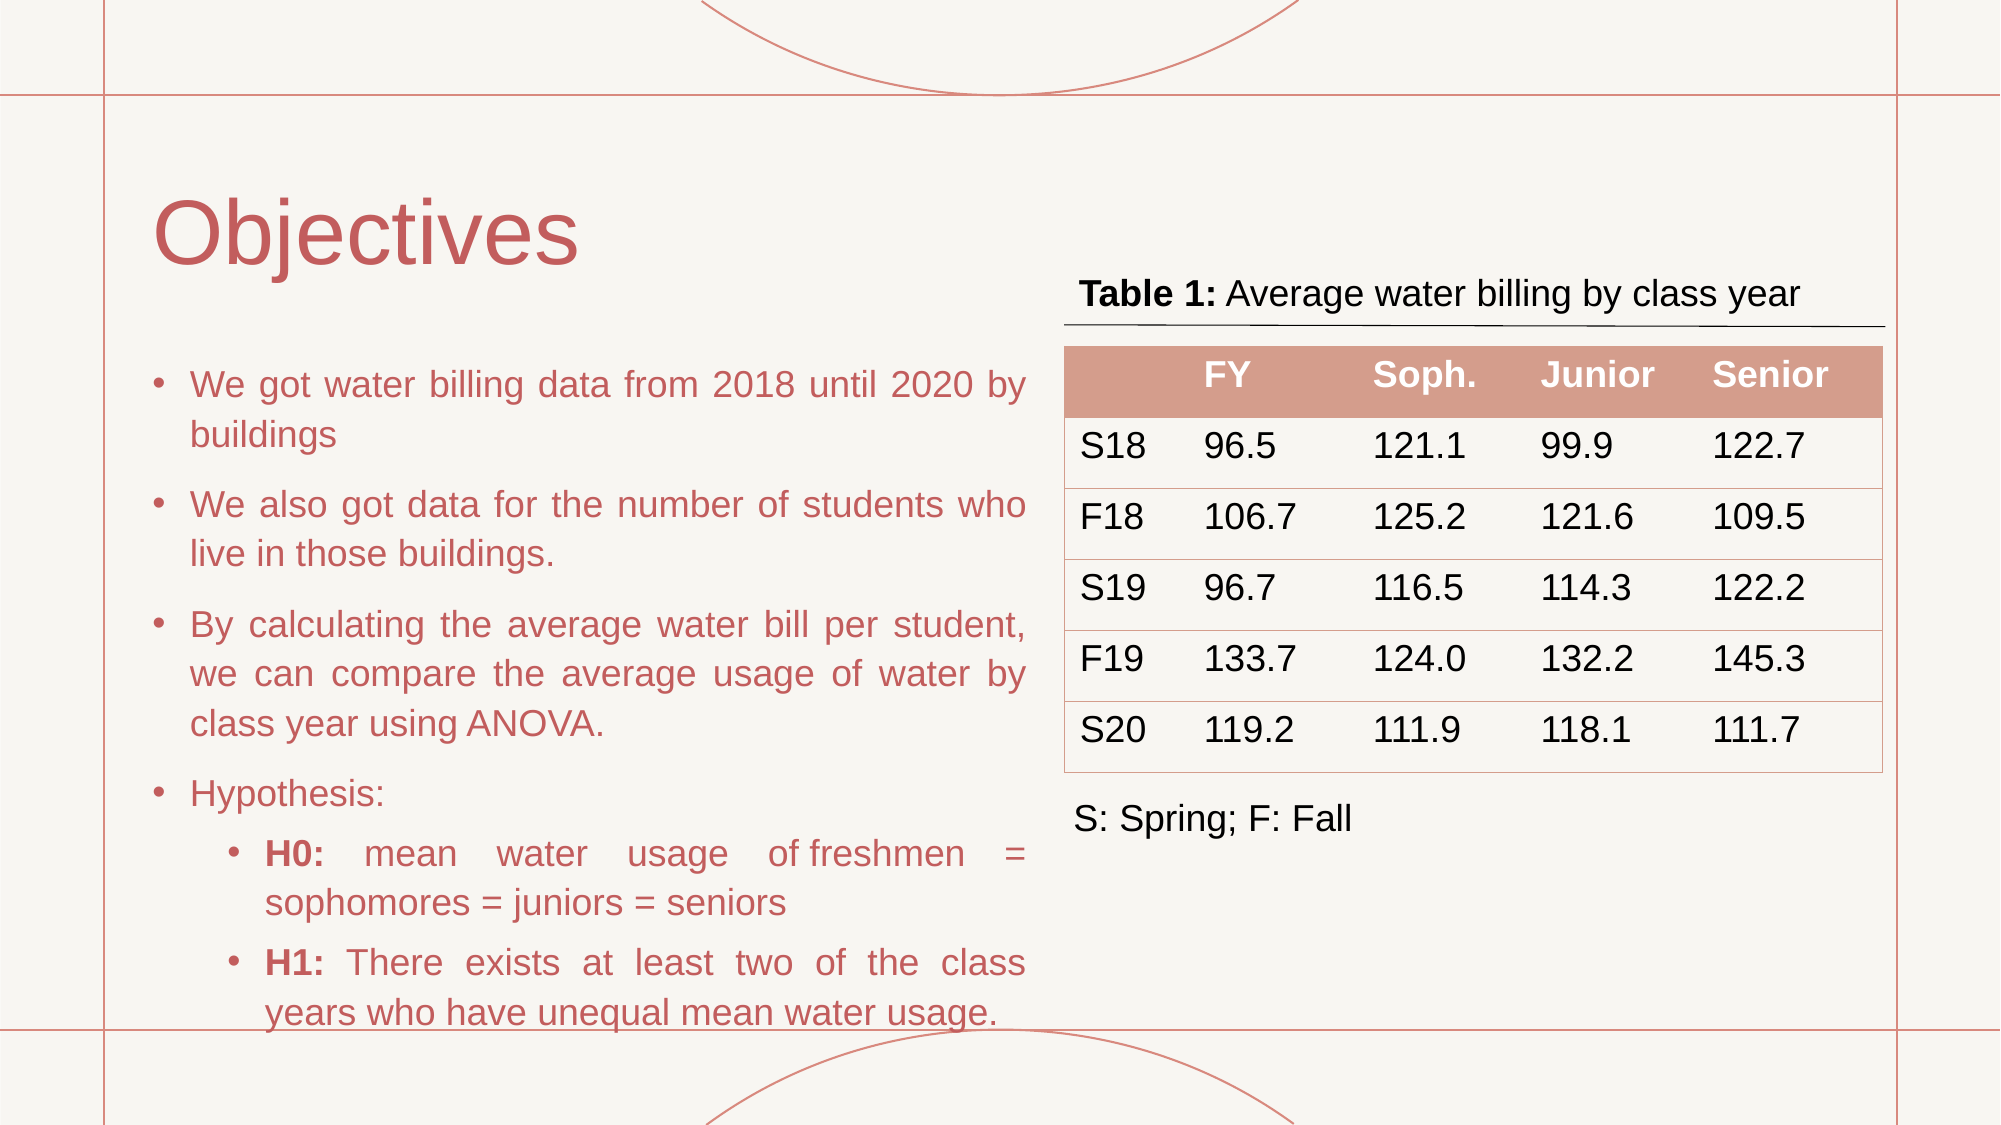

# Objectives
Table 1: Average water billing by class year
|  | FY | Soph. | Junior | Senior |
| --- | --- | --- | --- | --- |
| S18 | 96.5 | 121.1 | 99.9 | 122.7 |
| F18 | 106.7 | 125.2 | 121.6 | 109.5 |
| S19 | 96.7 | 116.5 | 114.3 | 122.2 |
| F19 | 133.7 | 124.0 | 132.2 | 145.3 |
| S20 | 119.2 | 111.9 | 118.1 | 111.7 |
We got water billing data from 2018 until 2020 by buildings
We also got data for the number of students who live in those buildings.
By calculating the average water bill per student, we can compare the average usage of water by class year using ANOVA.
Hypothesis:
H0: mean water usage of freshmen = sophomores = juniors = seniors
H1: There exists at least two of the class years who have unequal mean water usage.
S: Spring; F: Fall